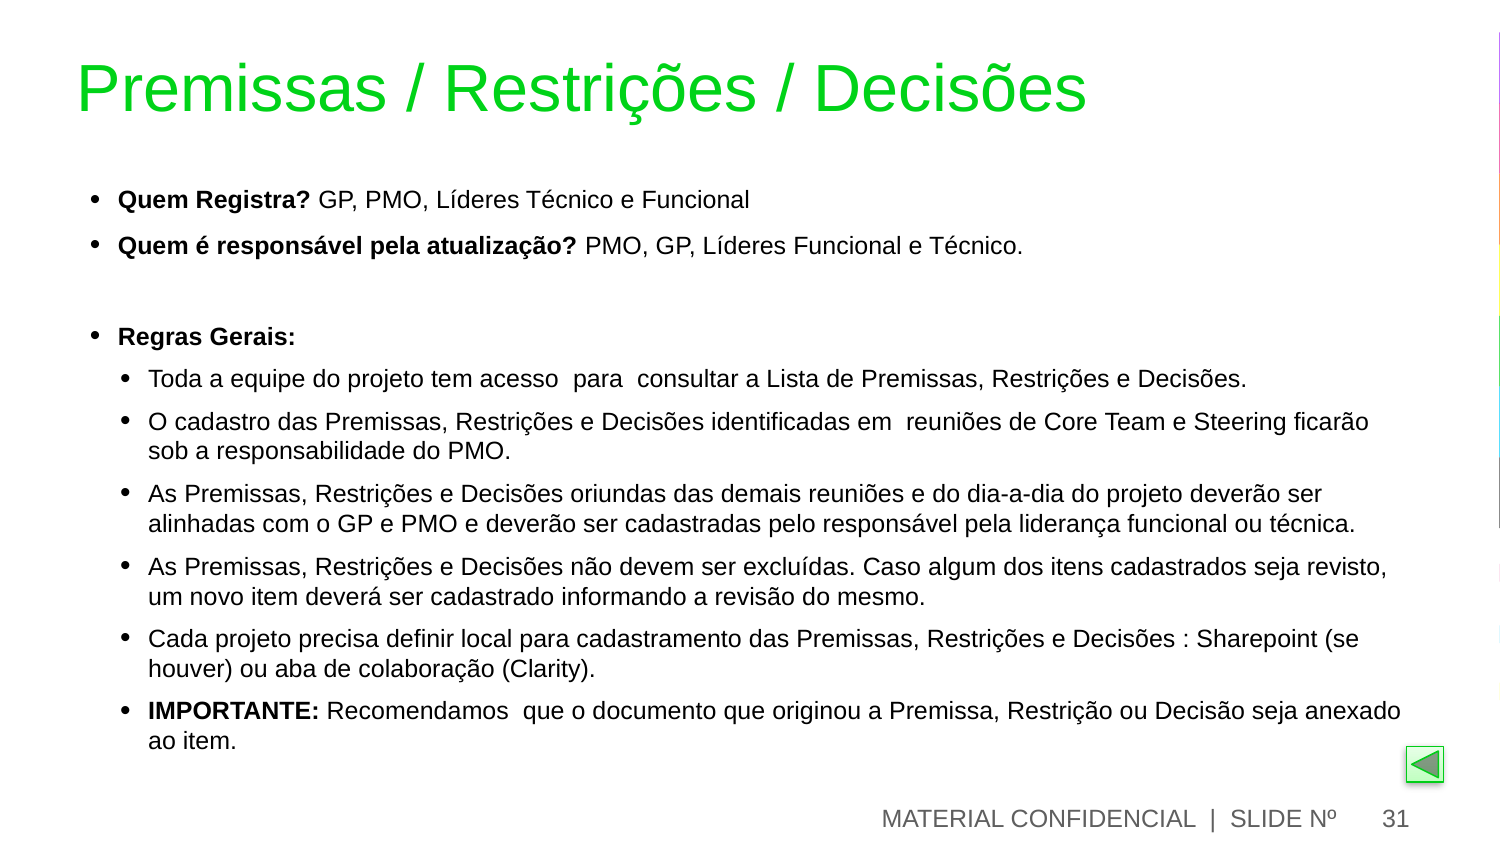

# Premissas / Restrições / Decisões
Quem Registra? GP, PMO, Líderes Técnico e Funcional
Quem é responsável pela atualização? PMO, GP, Líderes Funcional e Técnico.

Regras Gerais:
Toda a equipe do projeto tem acesso  para  consultar a Lista de Premissas, Restrições e Decisões.
O cadastro das Premissas, Restrições e Decisões identificadas em  reuniões de Core Team e Steering ficarão sob a responsabilidade do PMO.
As Premissas, Restrições e Decisões oriundas das demais reuniões e do dia-a-dia do projeto deverão ser alinhadas com o GP e PMO e deverão ser cadastradas pelo responsável pela liderança funcional ou técnica.
As Premissas, Restrições e Decisões não devem ser excluídas. Caso algum dos itens cadastrados seja revisto, um novo item deverá ser cadastrado informando a revisão do mesmo.
Cada projeto precisa definir local para cadastramento das Premissas, Restrições e Decisões : Sharepoint (se houver) ou aba de colaboração (Clarity).
IMPORTANTE: Recomendamos  que o documento que originou a Premissa, Restrição ou Decisão seja anexado ao item.

MATERIAL CONFIDENCIAL  |  SLIDE Nº
31